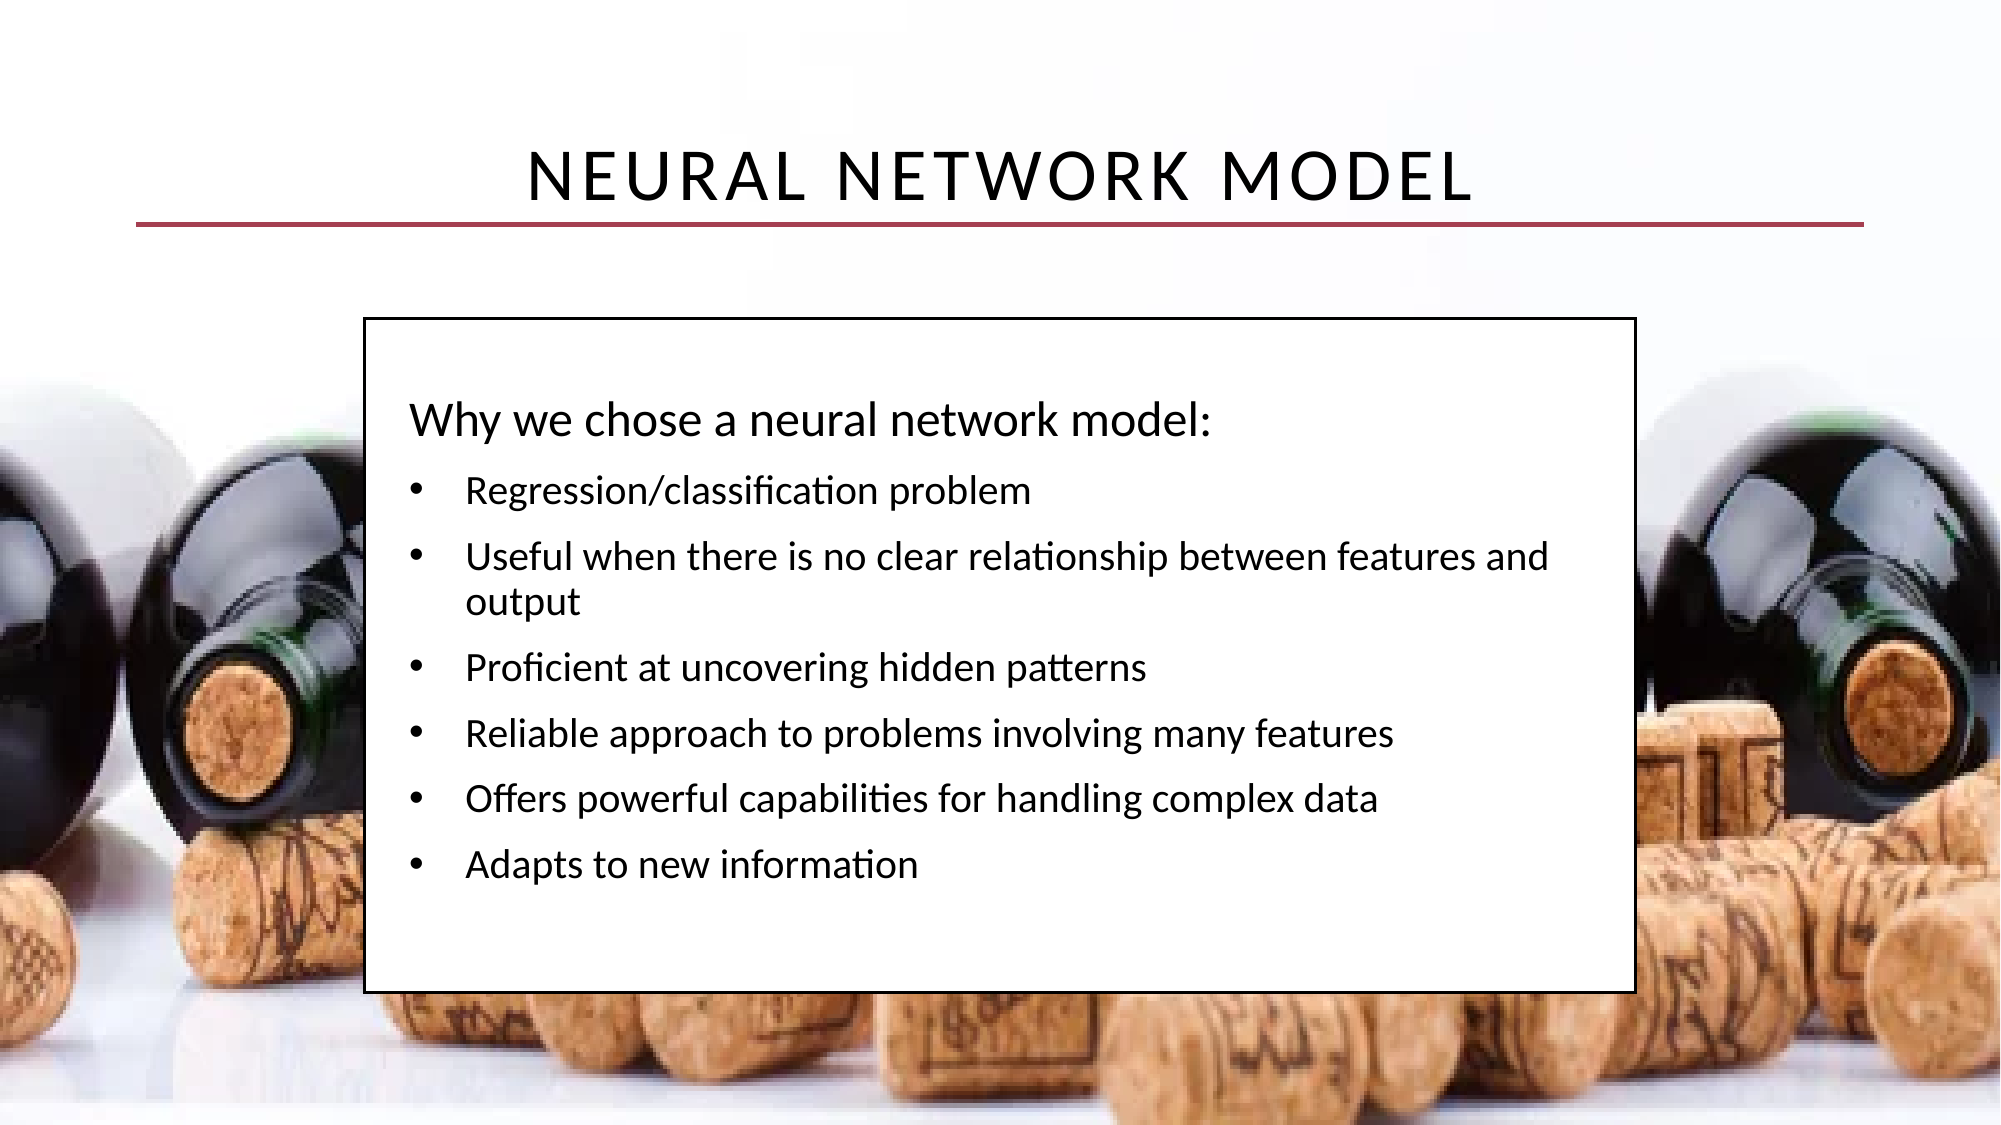

# Neural Network model
Why we chose a neural network model:
Regression/classification problem
Useful when there is no clear relationship between features and output
Proficient at uncovering hidden patterns
Reliable approach to problems involving many features
Offers powerful capabilities for handling complex data
Adapts to new information